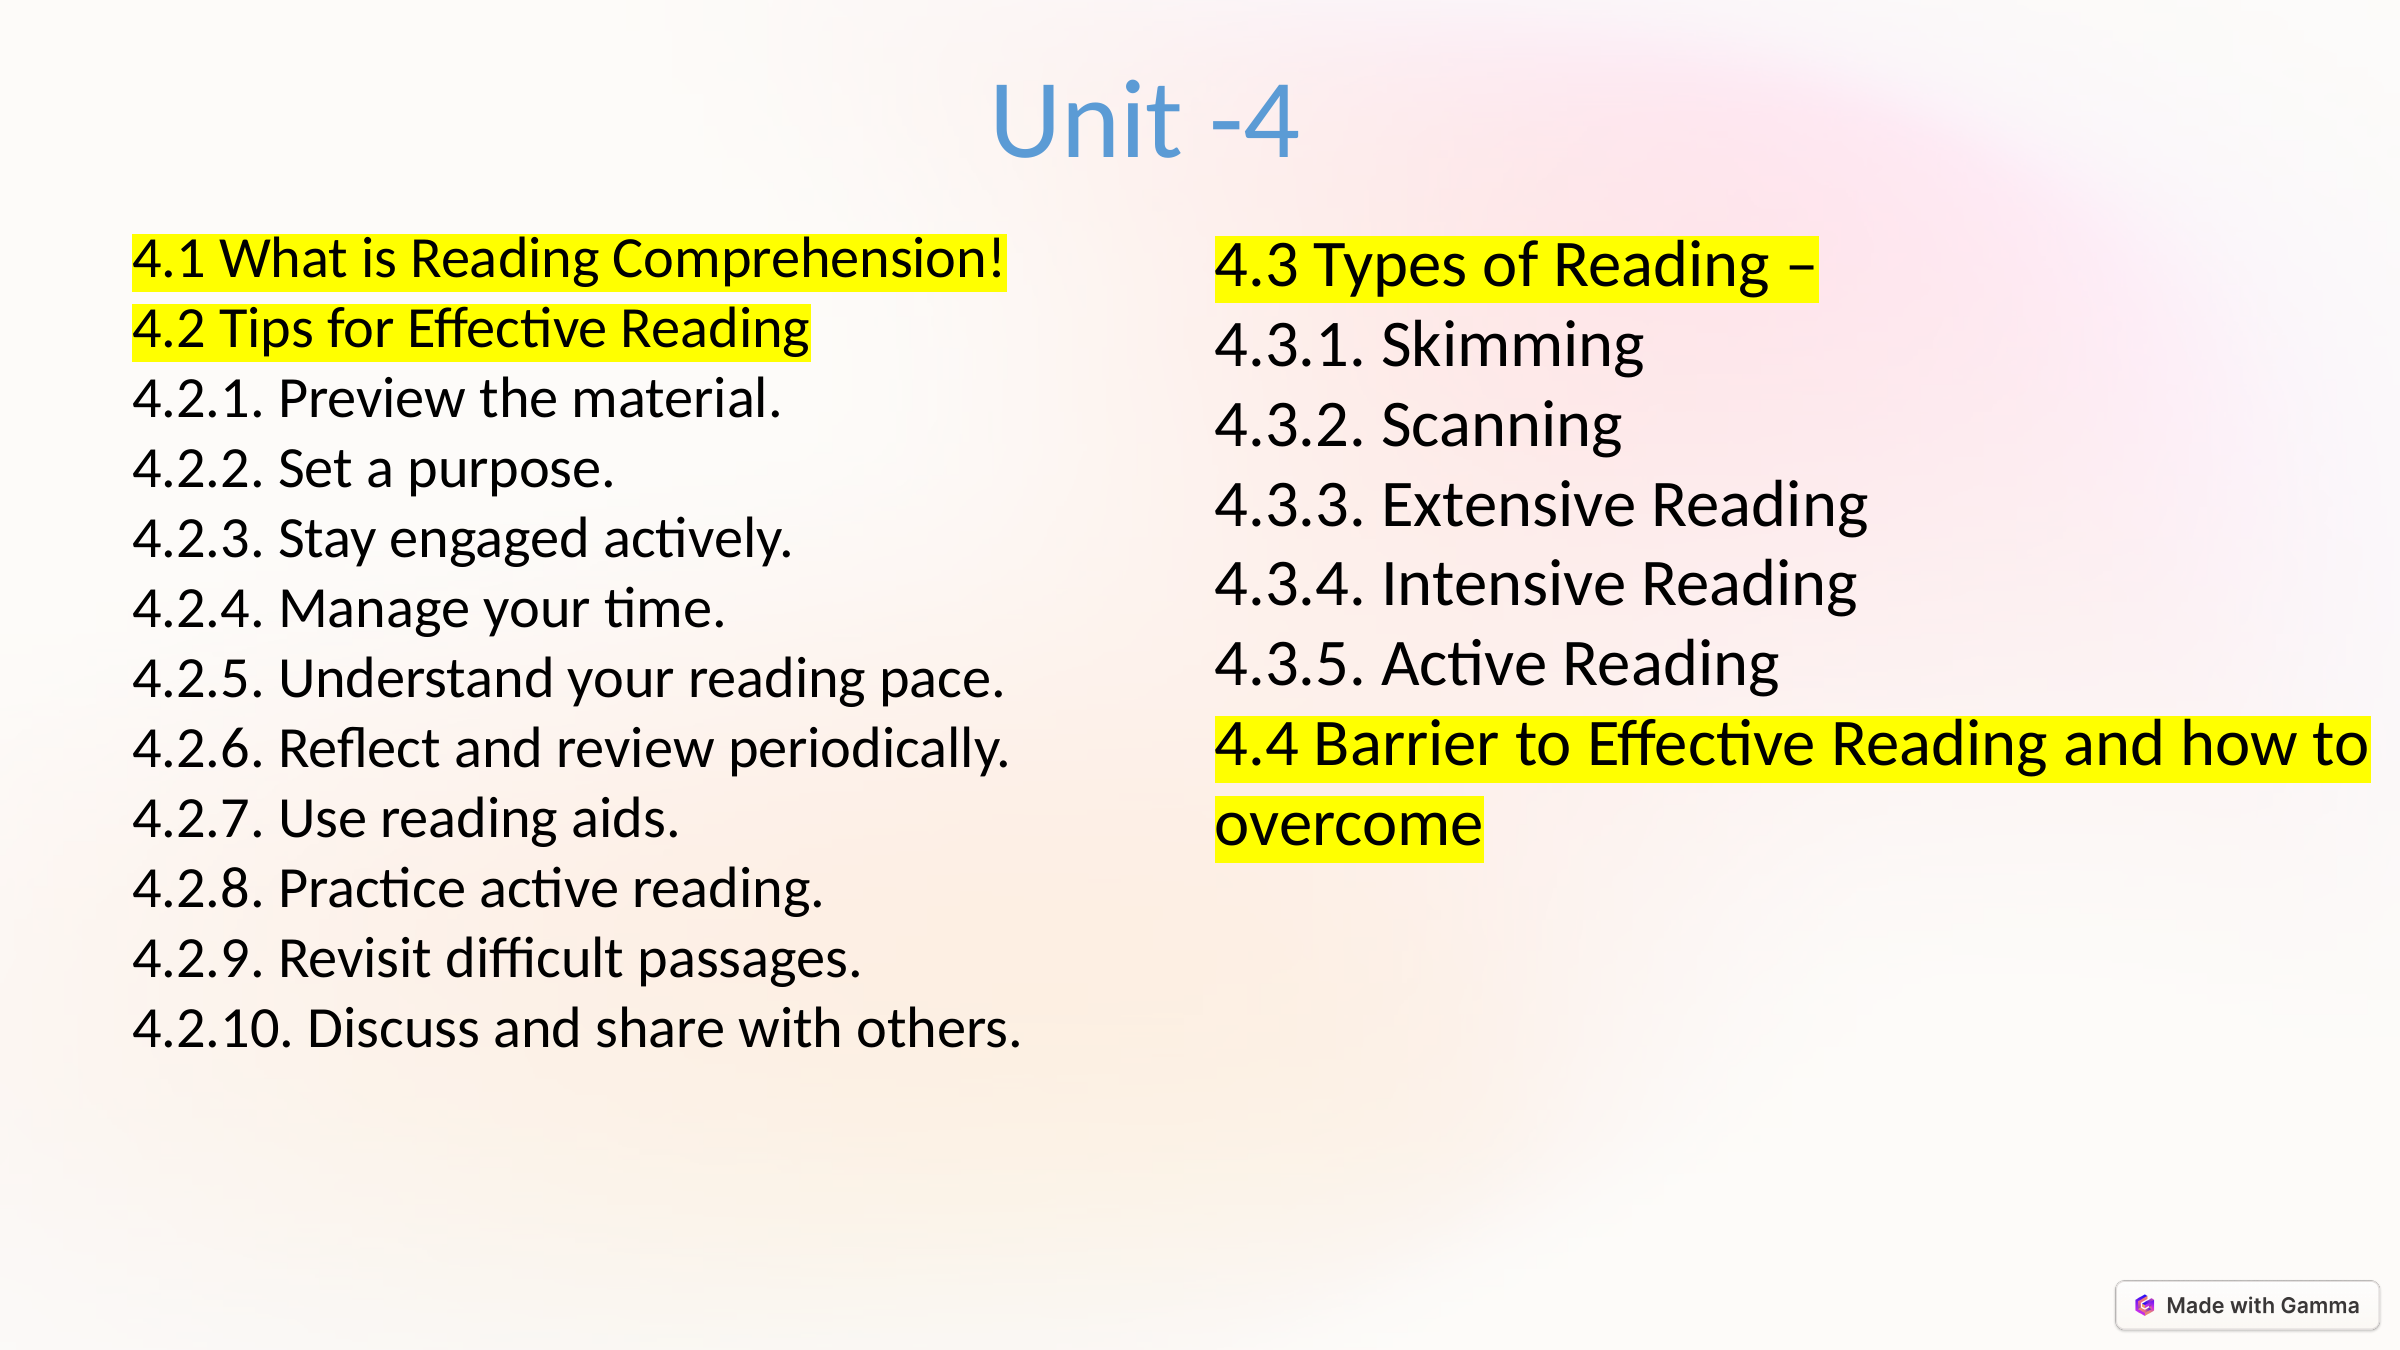

Unit -4
4.1 What is Reading Comprehension!
4.2 Tips for Effective Reading
4.2.1. Preview the material.
4.2.2. Set a purpose.
4.2.3. Stay engaged actively.
4.2.4. Manage your time.
4.2.5. Understand your reading pace.
4.2.6. Reflect and review periodically.
4.2.7. Use reading aids.
4.2.8. Practice active reading.
4.2.9. Revisit difficult passages.
4.2.10. Discuss and share with others.
4.3 Types of Reading –
4.3.1. Skimming
4.3.2. Scanning
4.3.3. Extensive Reading
4.3.4. Intensive Reading
4.3.5. Active Reading
4.4 Barrier to Effective Reading and how to overcome